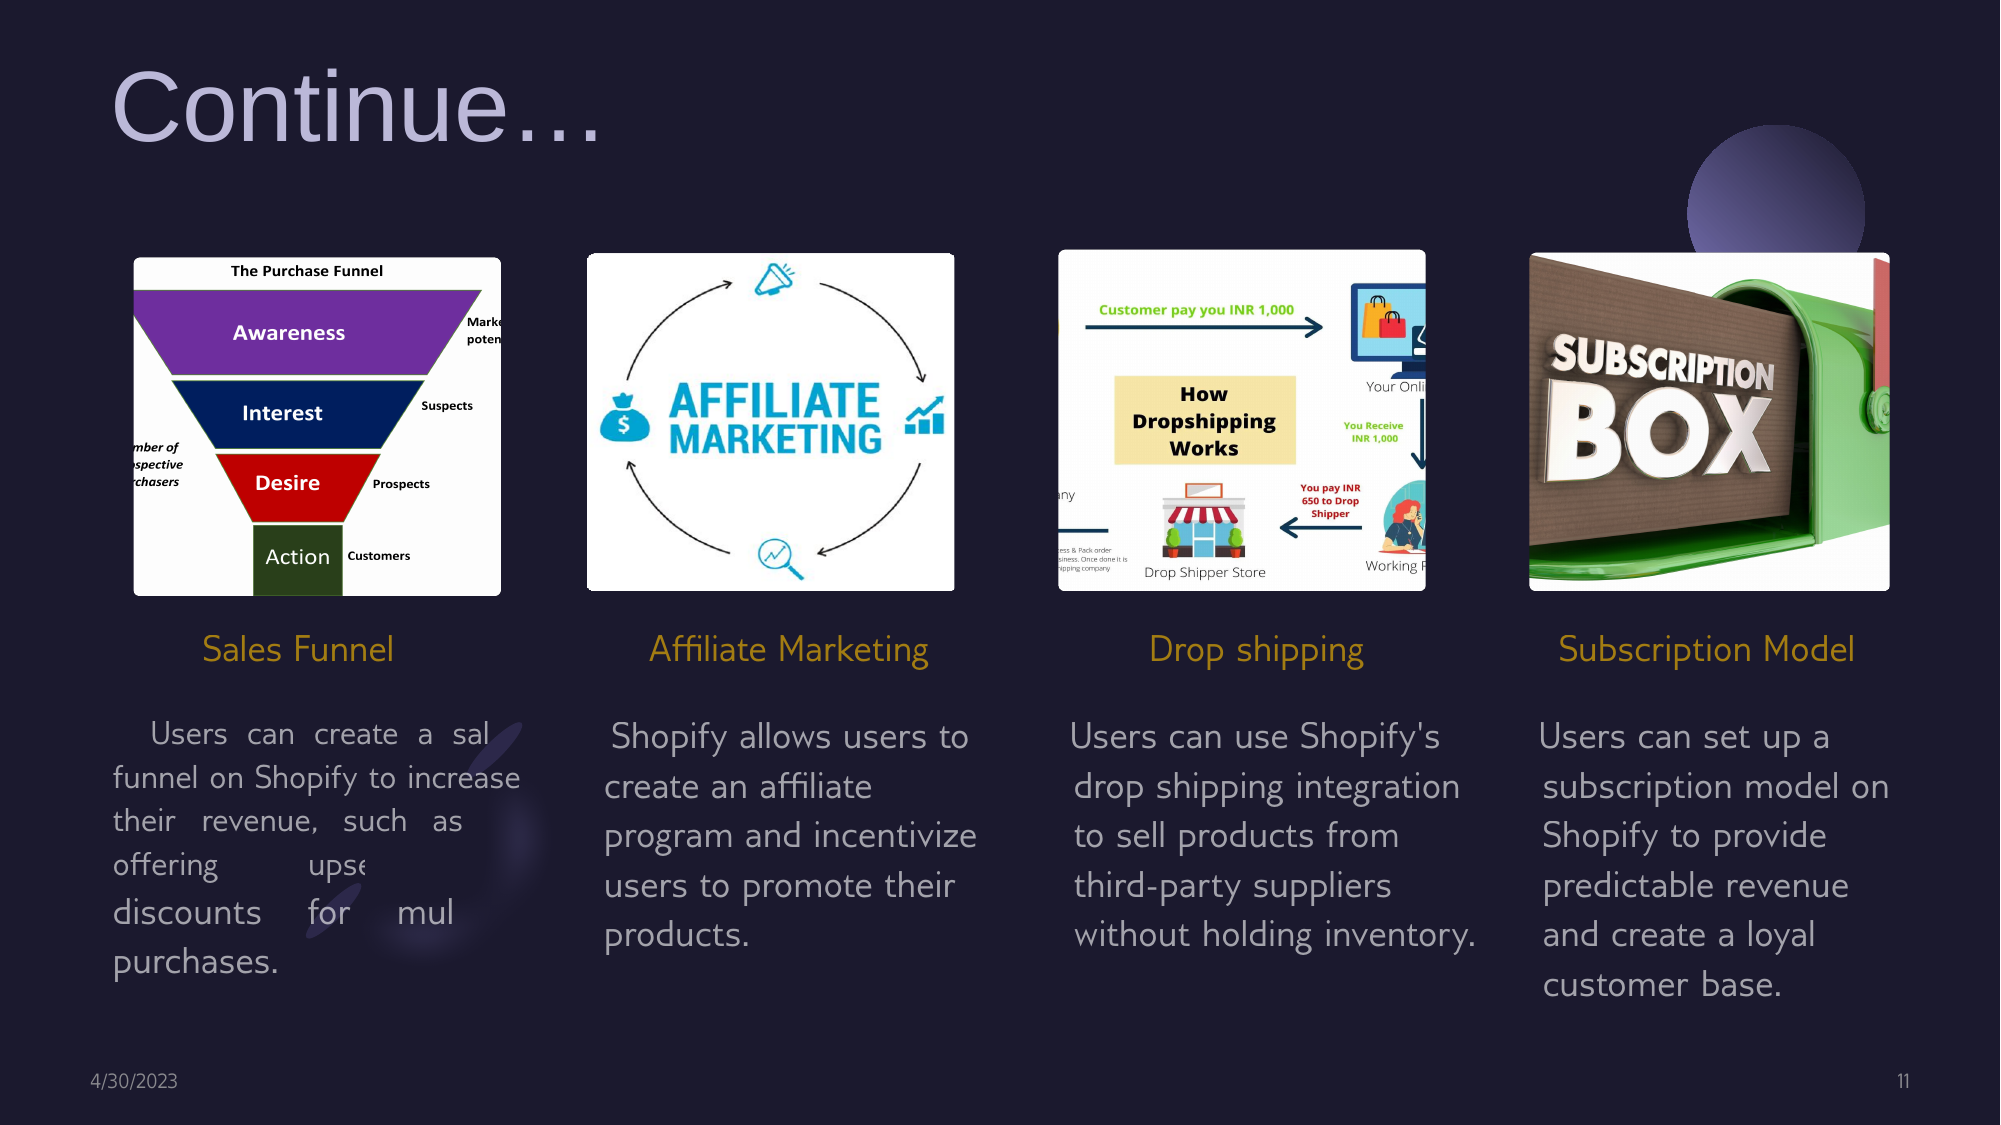

# Continue…

Sales Funnel
    Users can create a sales funnel on Shopify to increase their revenue, such as by offering upsells or discounts for multiple purchases.

Affiliate Marketing
    Shopify allows users to create an affiliate program and incentivize users to promote their products.

Drop shipping
   Users can use Shopify's drop shipping integration to sell products from third-party suppliers without holding inventory.

Subscription Model
   Users can set up a subscription model on  Shopify to provide predictable revenue and create a loyal customer base.

4/30/2023
11